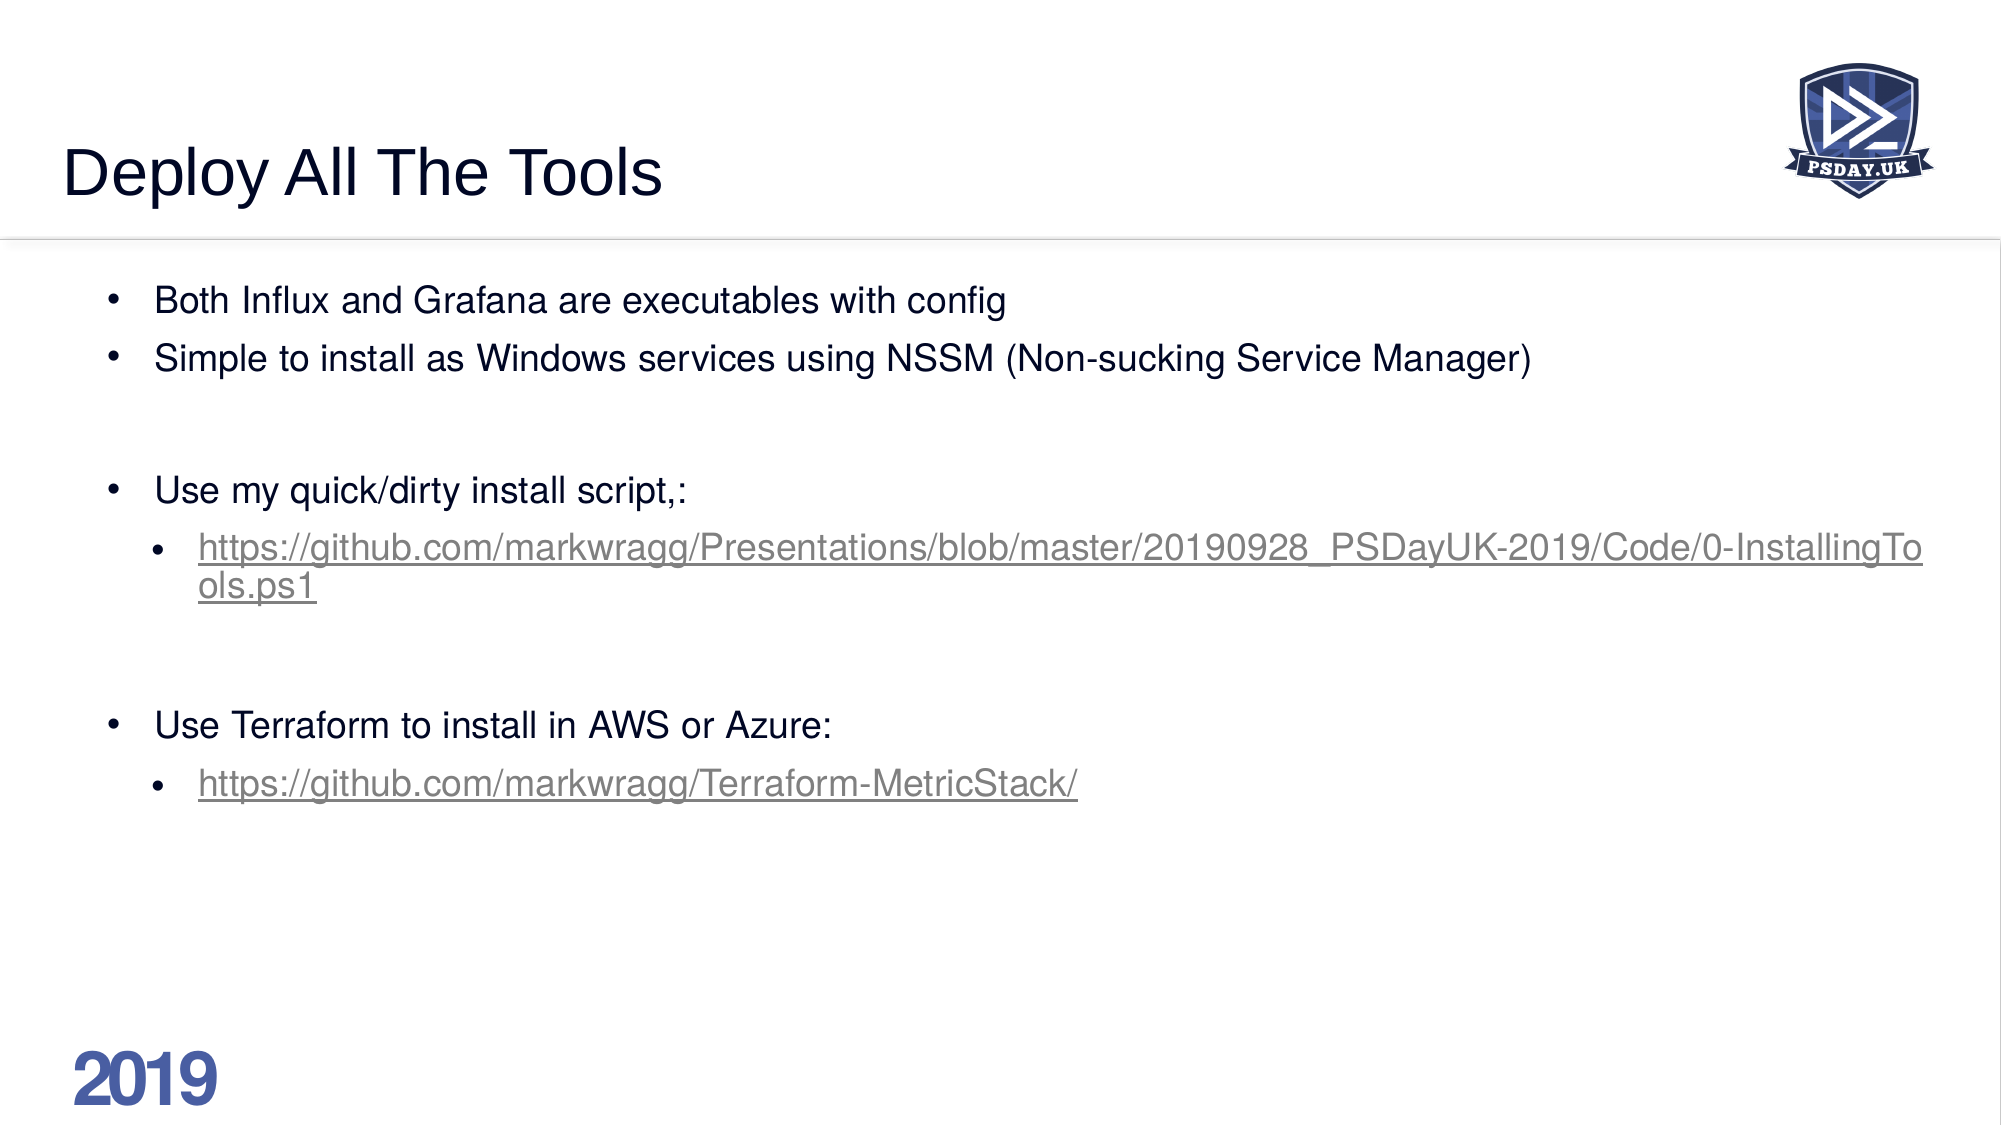

# Deploy All The Tools
Both Influx and Grafana are executables with config
Simple to install as Windows services using NSSM (Non-sucking Service Manager)

Use my quick/dirty install script,:
https://github.com/markwragg/Presentations/blob/master/20190928_PSDayUK-2019/Code/0-InstallingTools.ps1

Use Terraform to install in AWS or Azure:
https://github.com/markwragg/Terraform-MetricStack/